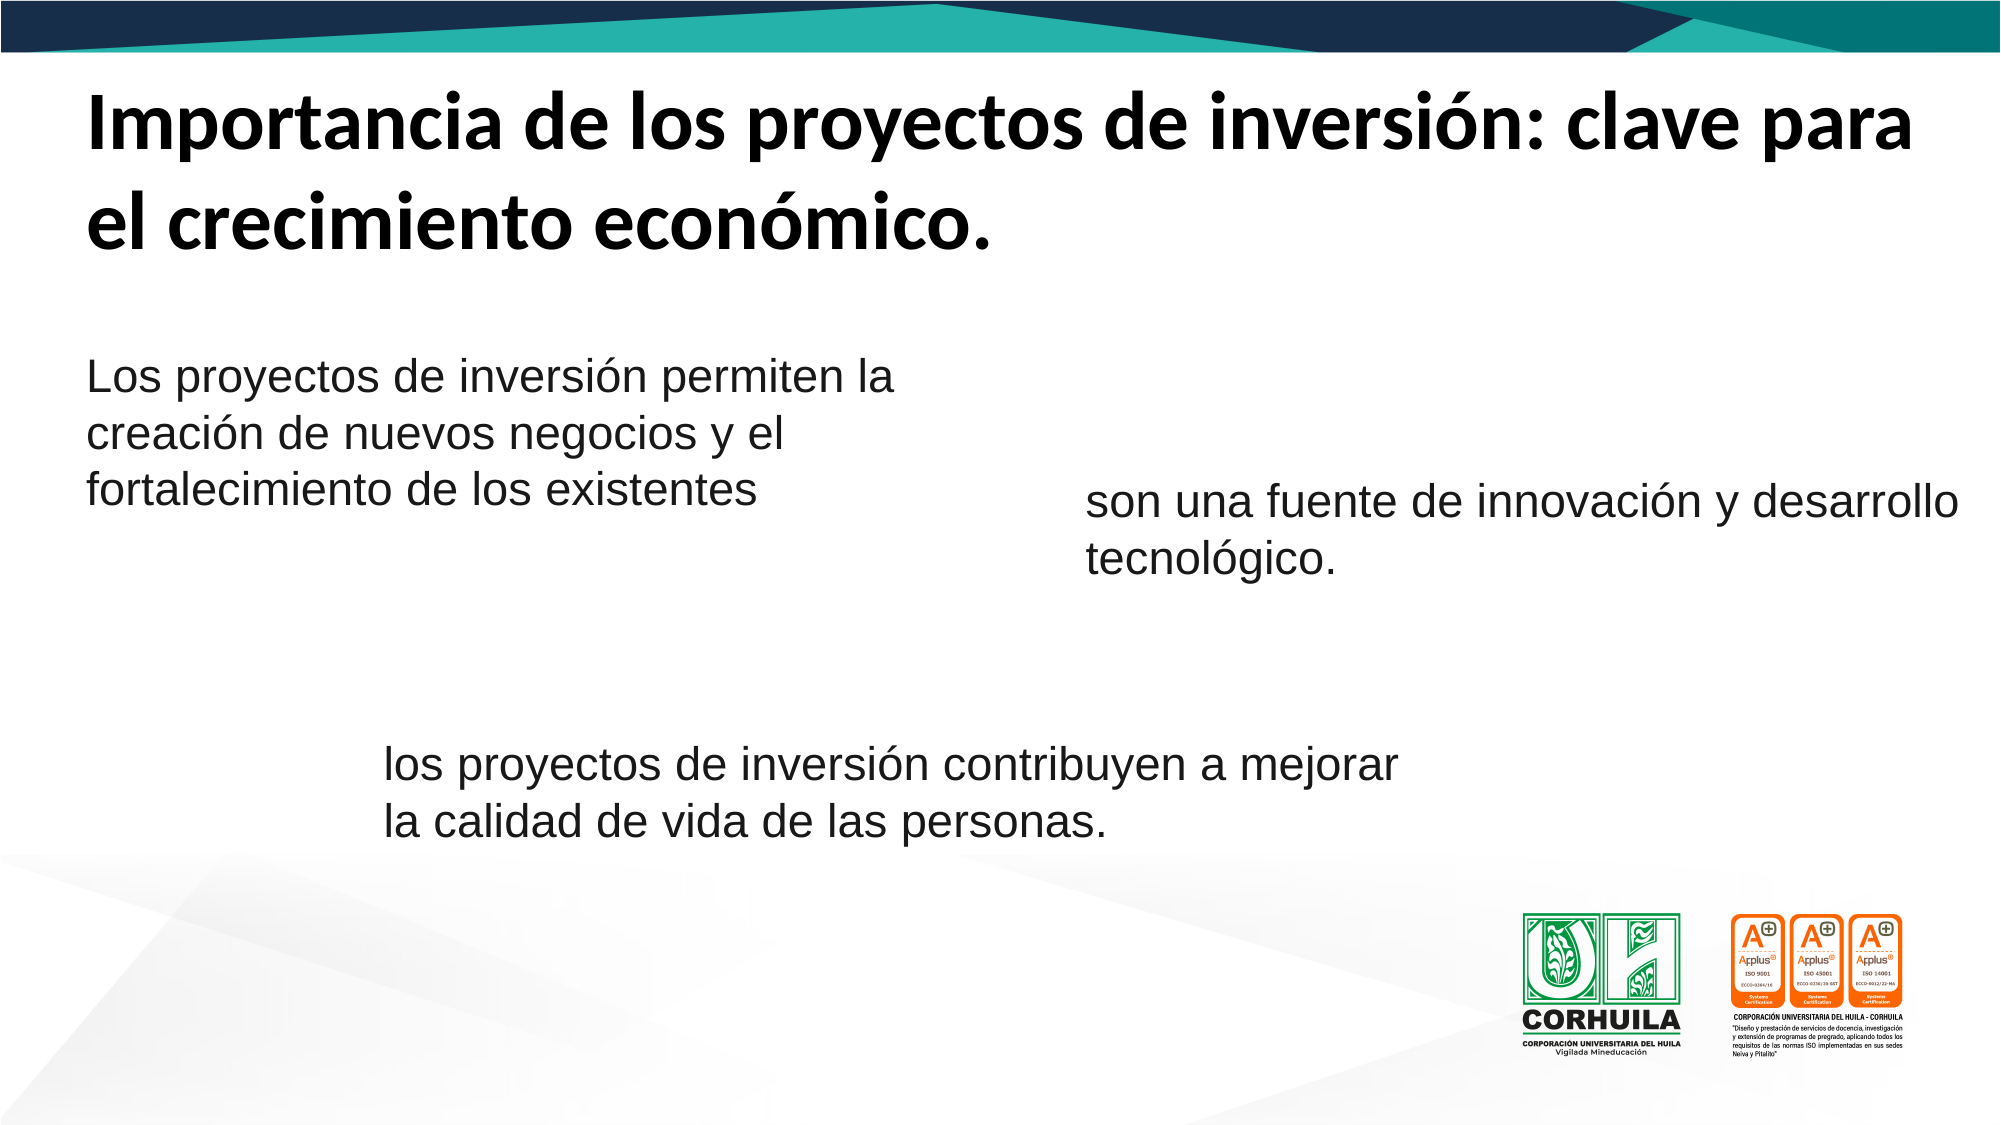

Importancia de los proyectos de inversión: clave para el crecimiento económico.
Los proyectos de inversión permiten la creación de nuevos negocios y el fortalecimiento de los existentes
son una fuente de innovación y desarrollo tecnológico.
los proyectos de inversión contribuyen a mejorar la calidad de vida de las personas.